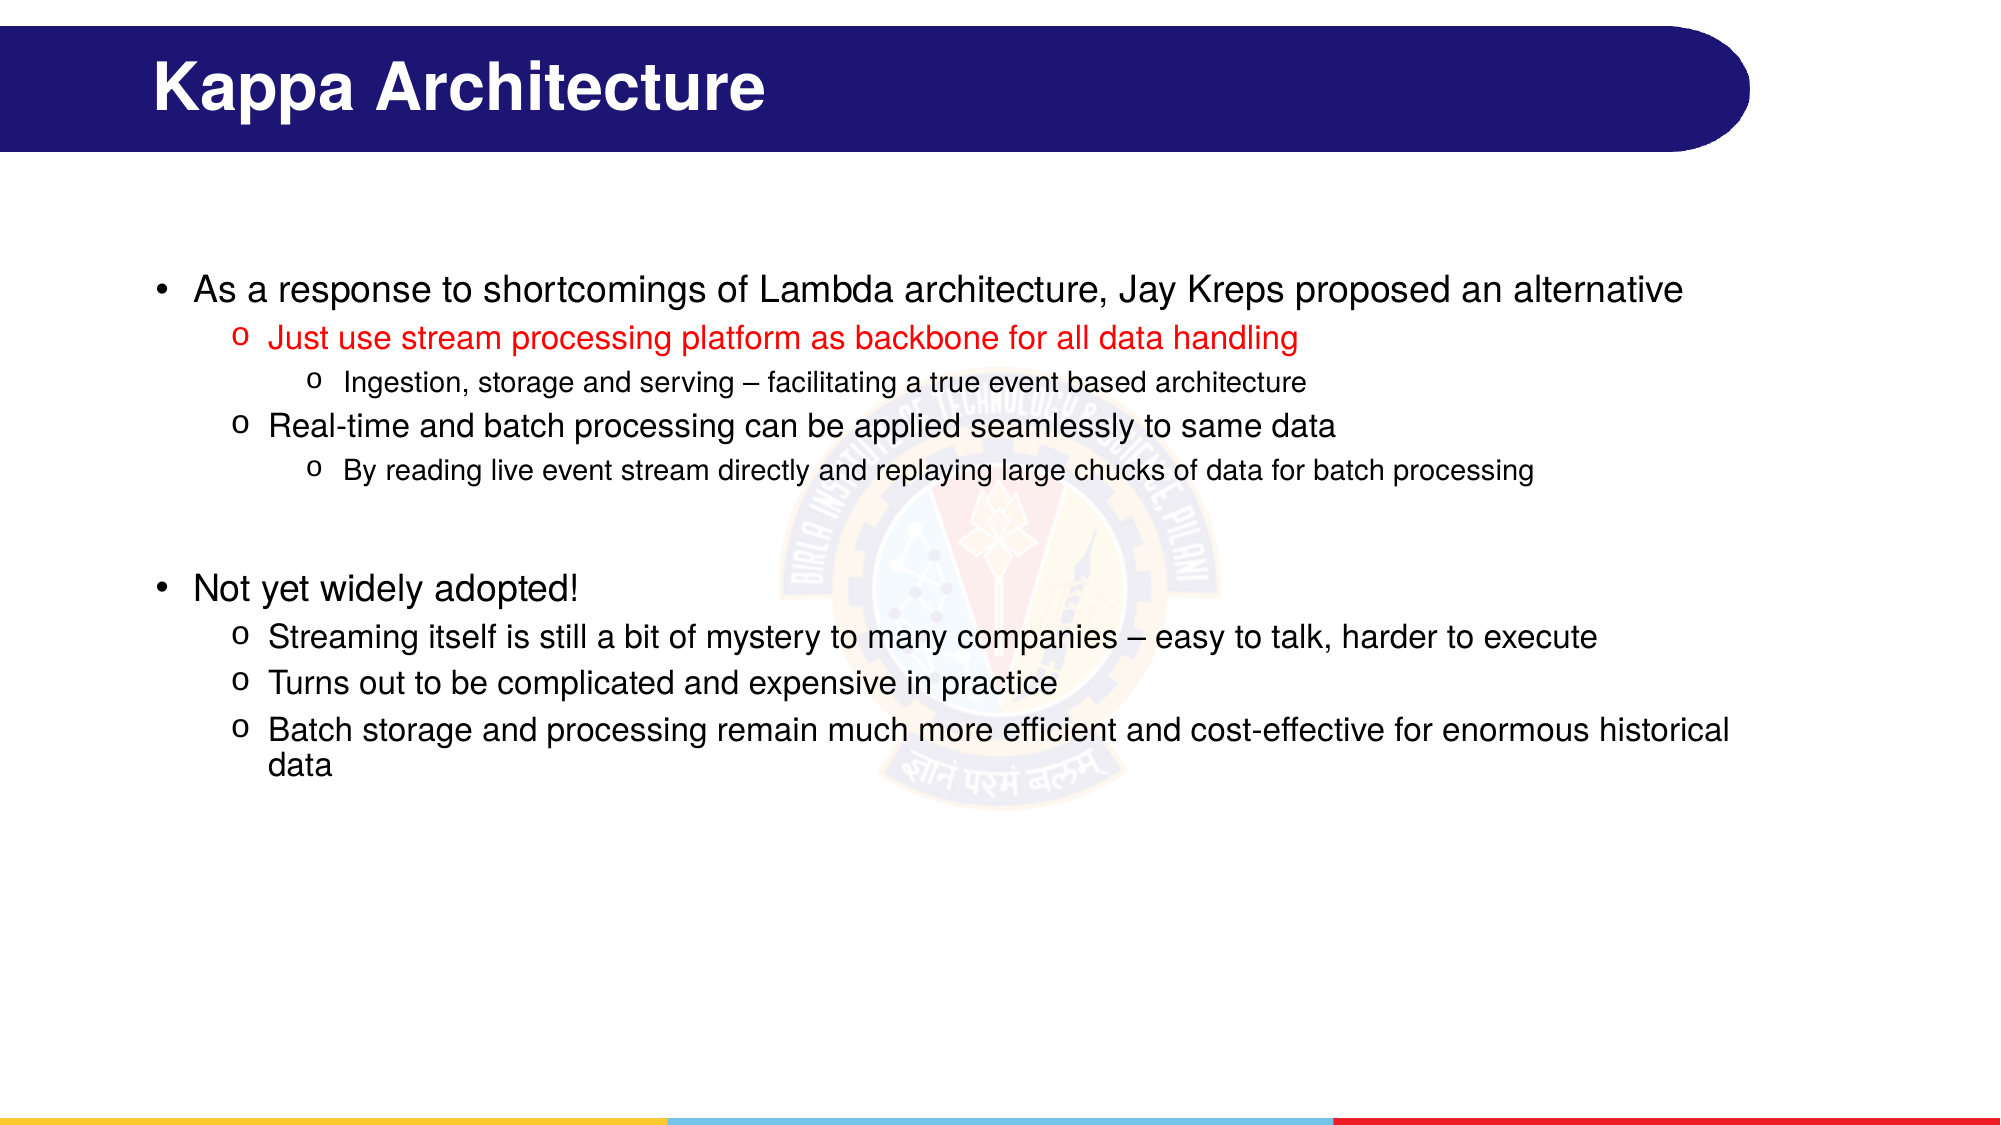

# Kappa Architecture

As a response to shortcomings of Lambda architecture, Jay Kreps proposed an alternative
Just use stream processing platform as backbone for all data handling
Ingestion, storage and serving – facilitating a true event based architecture
Real-time and batch processing can be applied seamlessly to same data
By reading live event stream directly and replaying large chucks of data for batch processing

Not yet widely adopted!
Streaming itself is still a bit of mystery to many companies – easy to talk, harder to execute
Turns out to be complicated and expensive in practice
Batch storage and processing remain much more efficient and cost-effective for enormous historical data